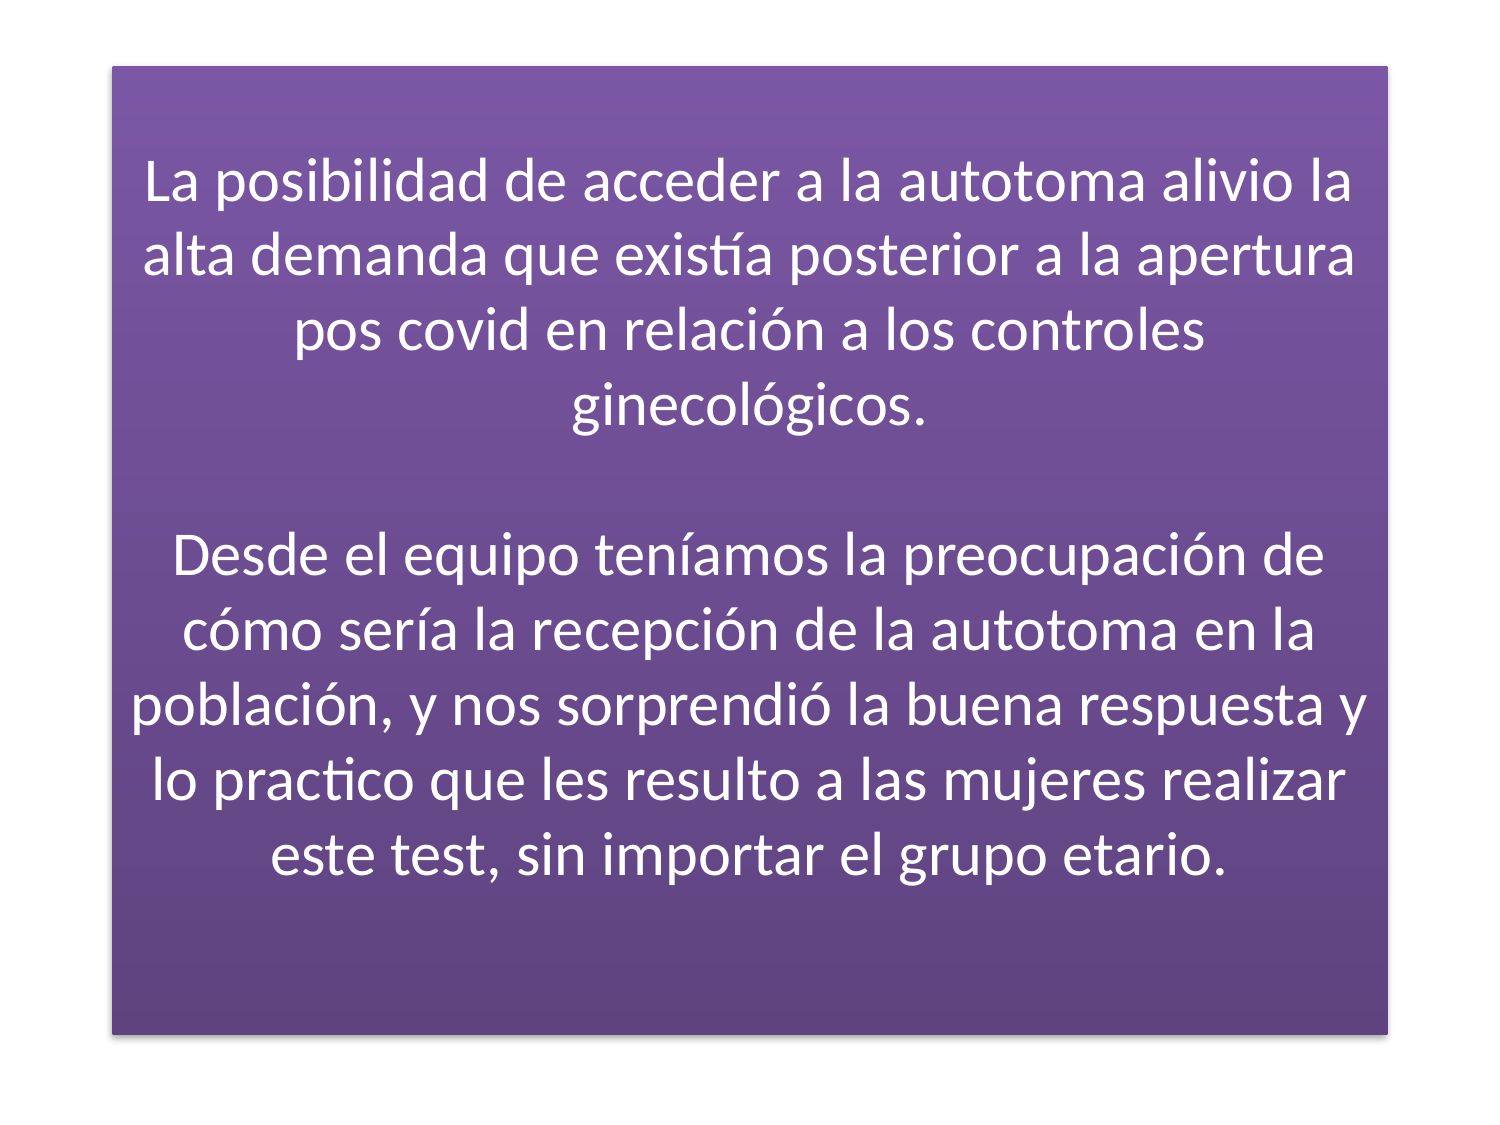

# La posibilidad de acceder a la autotoma alivio la alta demanda que existía posterior a la apertura pos covid en relación a los controles ginecológicos. Desde el equipo teníamos la preocupación de cómo sería la recepción de la autotoma en la población, y nos sorprendió la buena respuesta y lo practico que les resulto a las mujeres realizar este test, sin importar el grupo etario.